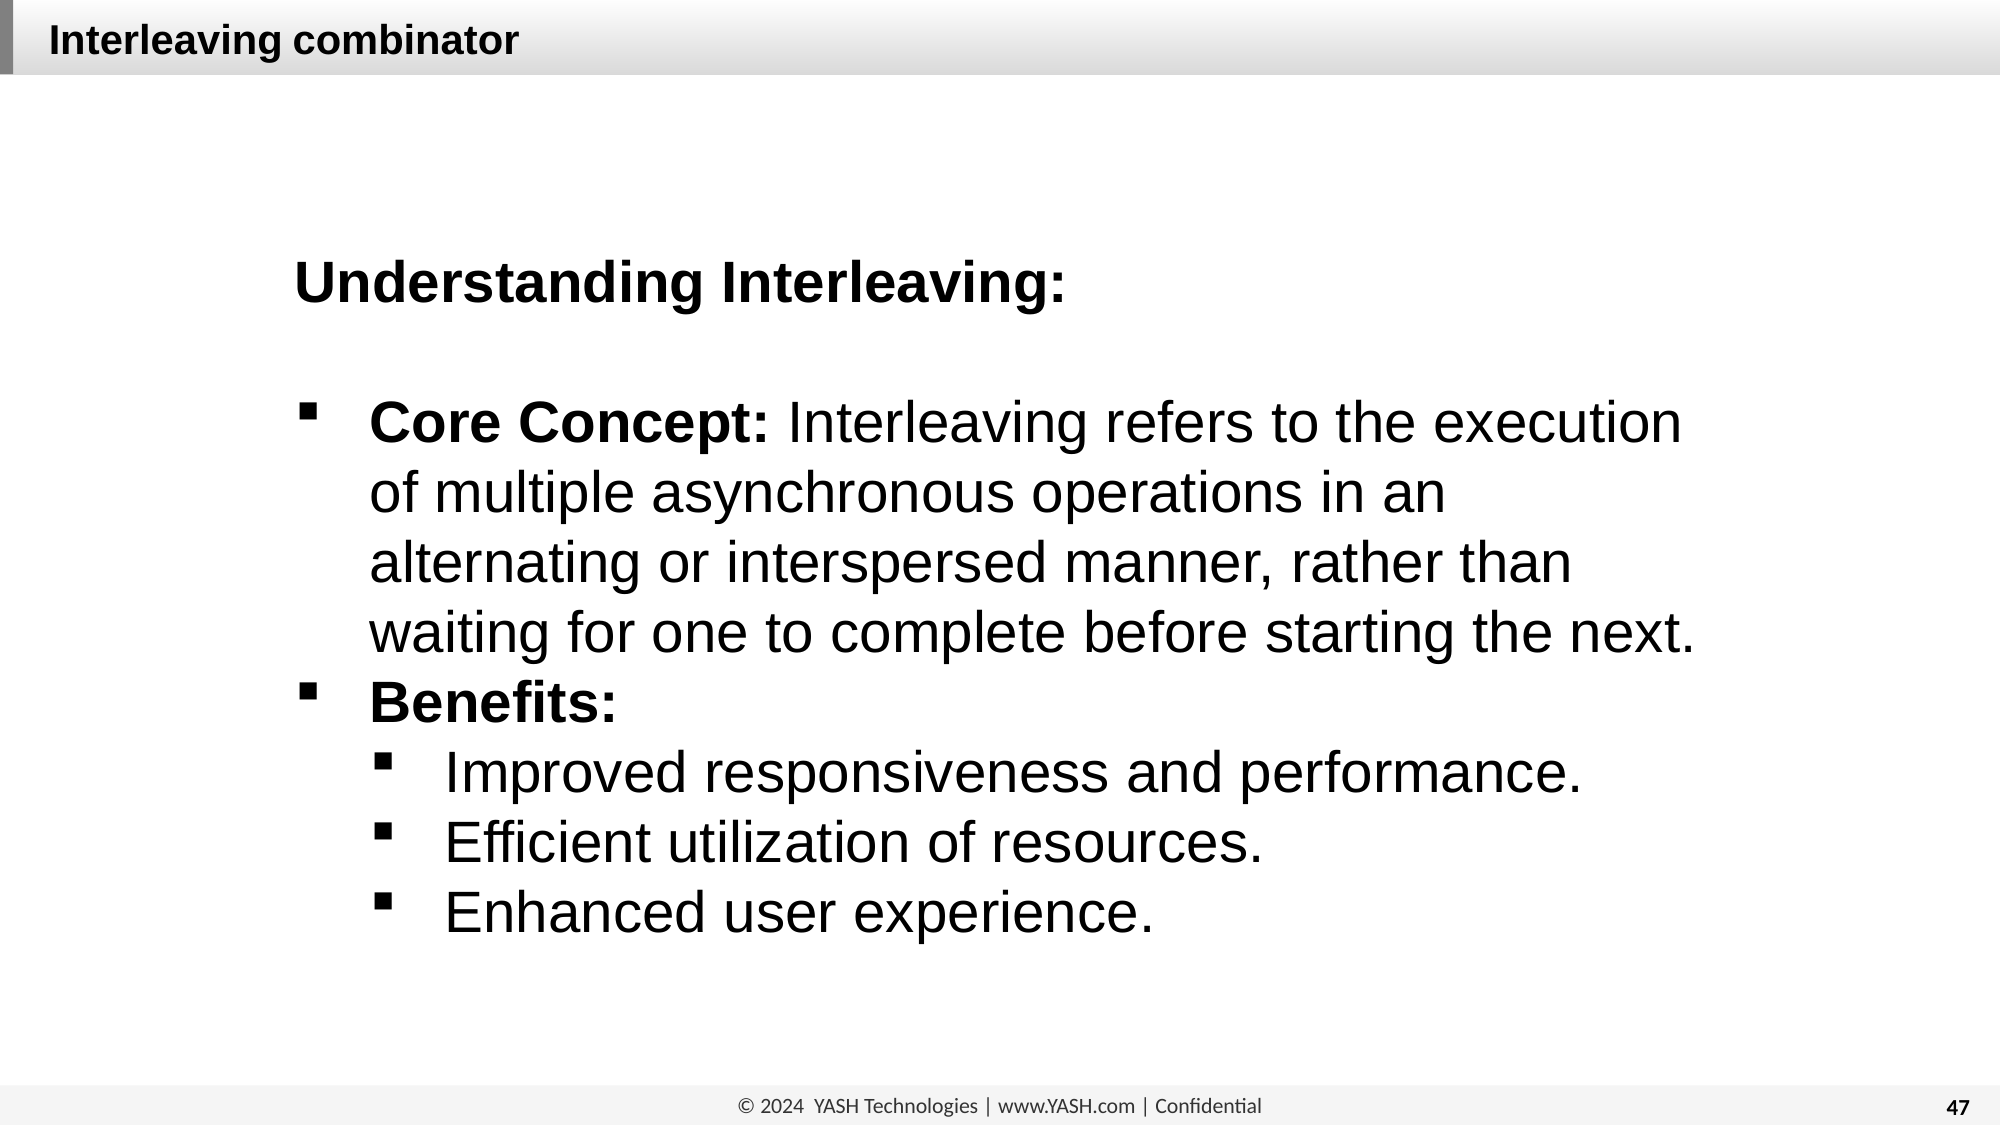

Interleaving combinator

Understanding Interleaving:

Core Concept: Interleaving refers to the execution of multiple asynchronous operations in an alternating or interspersed manner, rather than waiting for one to complete before starting the next.
Benefits:
Improved responsiveness and performance.
Efficient utilization of resources.
Enhanced user experience.